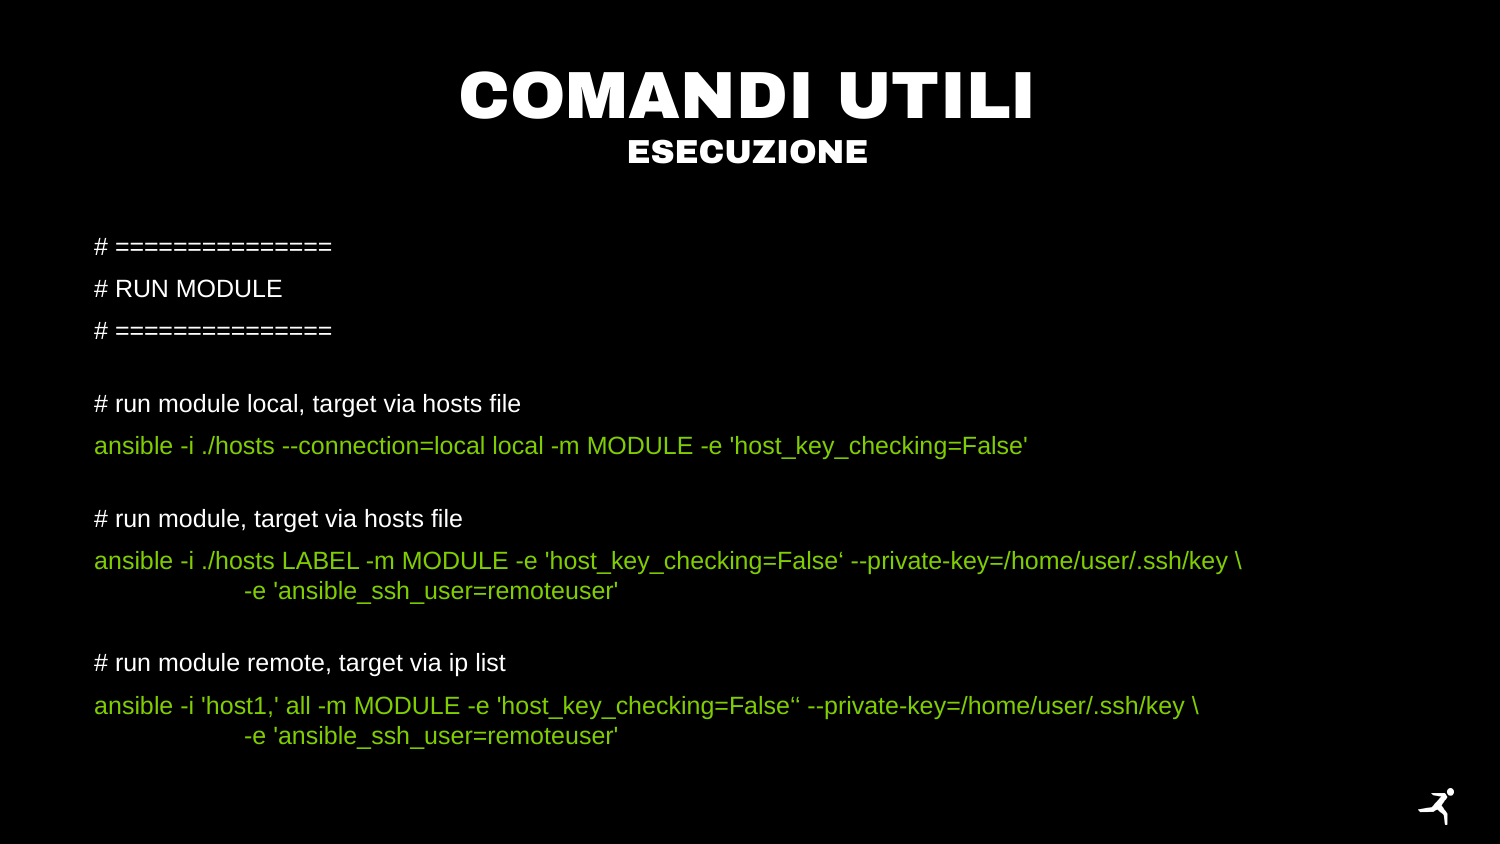

# Comandi utili
ESECUZIONE
# ===============
# RUN MODULE
# ===============
# run module local, target via hosts file
ansible -i ./hosts --connection=local local -m MODULE -e 'host_key_checking=False'
# run module, target via hosts file
ansible -i ./hosts LABEL -m MODULE -e 'host_key_checking=False‘ --private-key=/home/user/.ssh/key \
	-e 'ansible_ssh_user=remoteuser'
# run module remote, target via ip list
ansible -i 'host1,' all -m MODULE -e 'host_key_checking=False‘‘ --private-key=/home/user/.ssh/key \
	-e 'ansible_ssh_user=remoteuser'